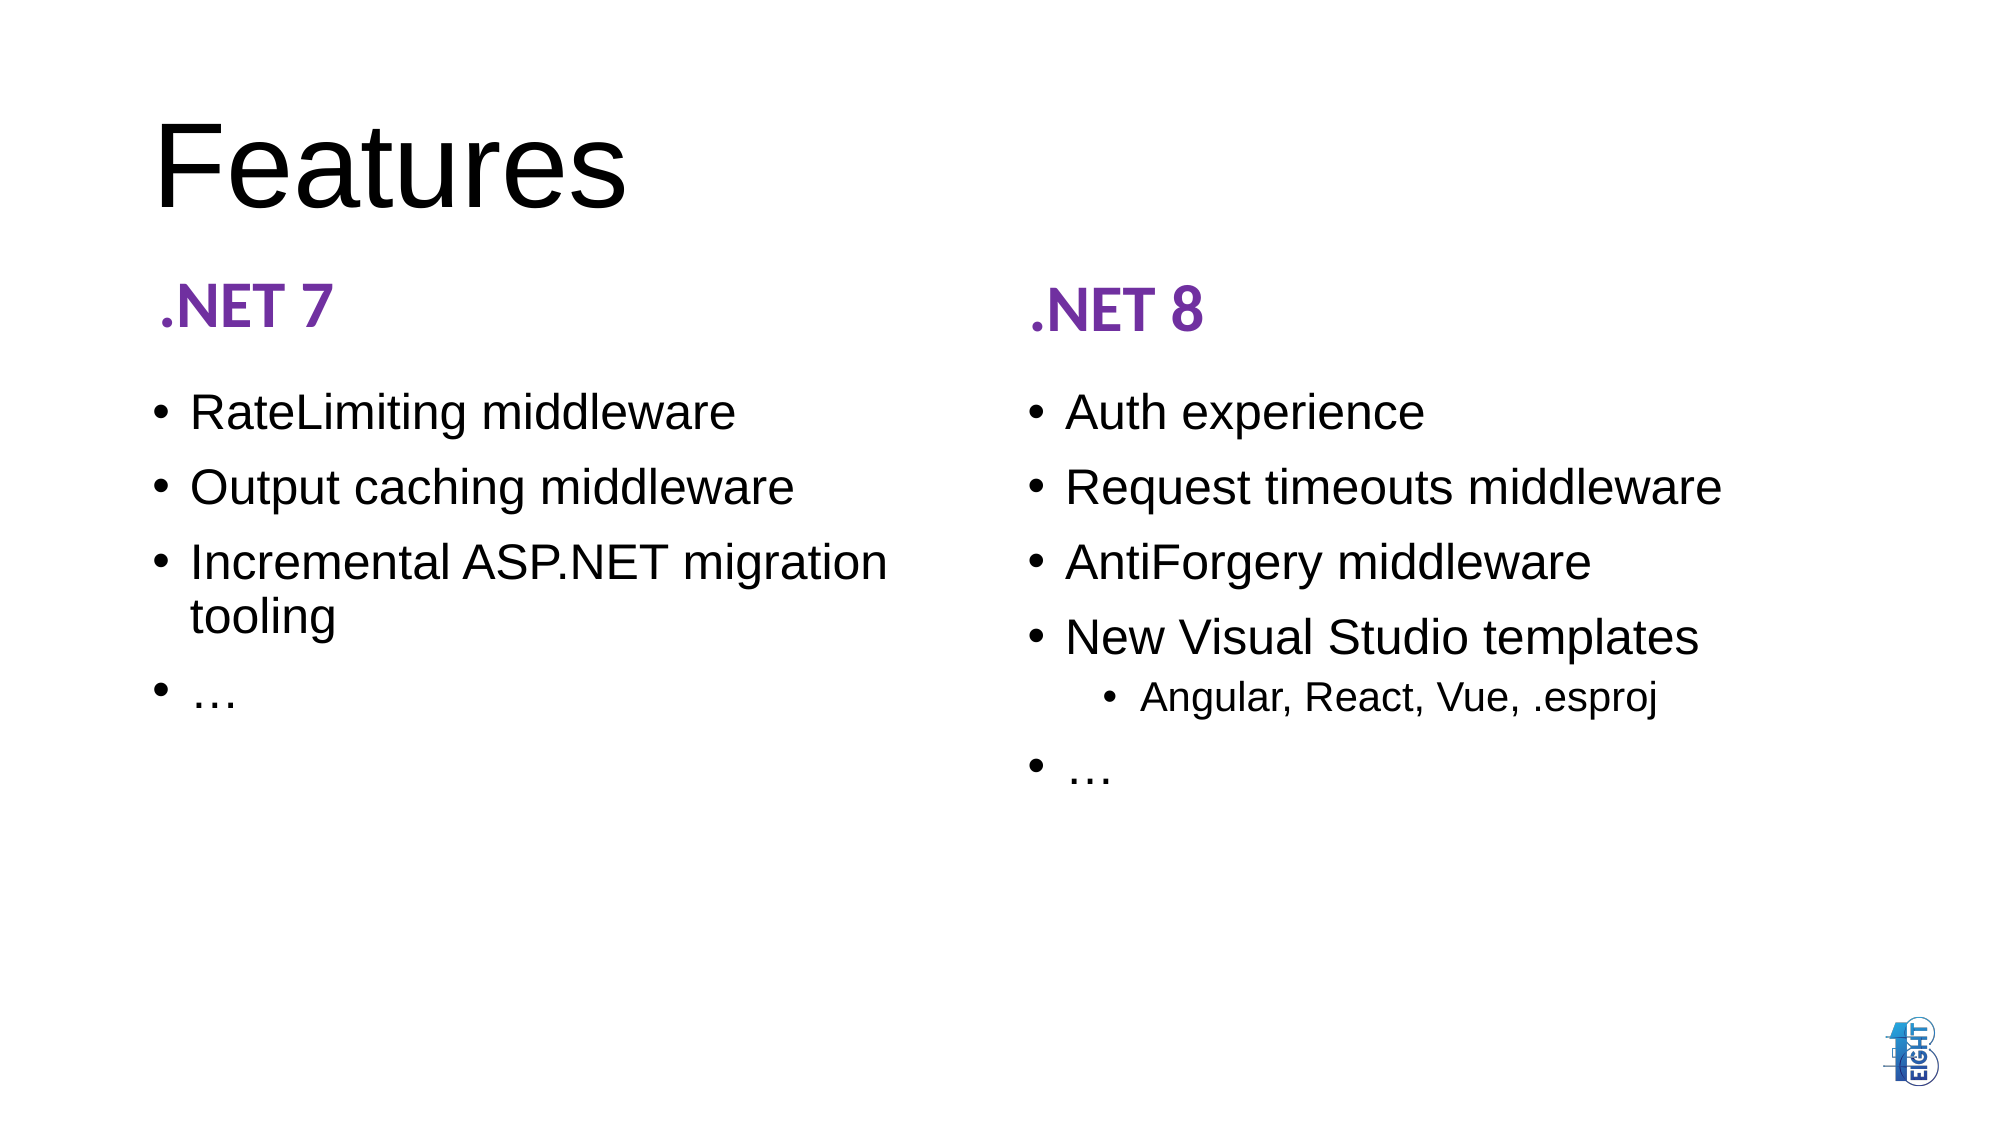

# Features
.NET 7
.NET 8
RateLimiting middleware
Output caching middleware
Incremental ASP.NET migration tooling
…

Auth experience
Request timeouts middleware
AntiForgery middleware
New Visual Studio templates
Angular, React, Vue, .esproj
…